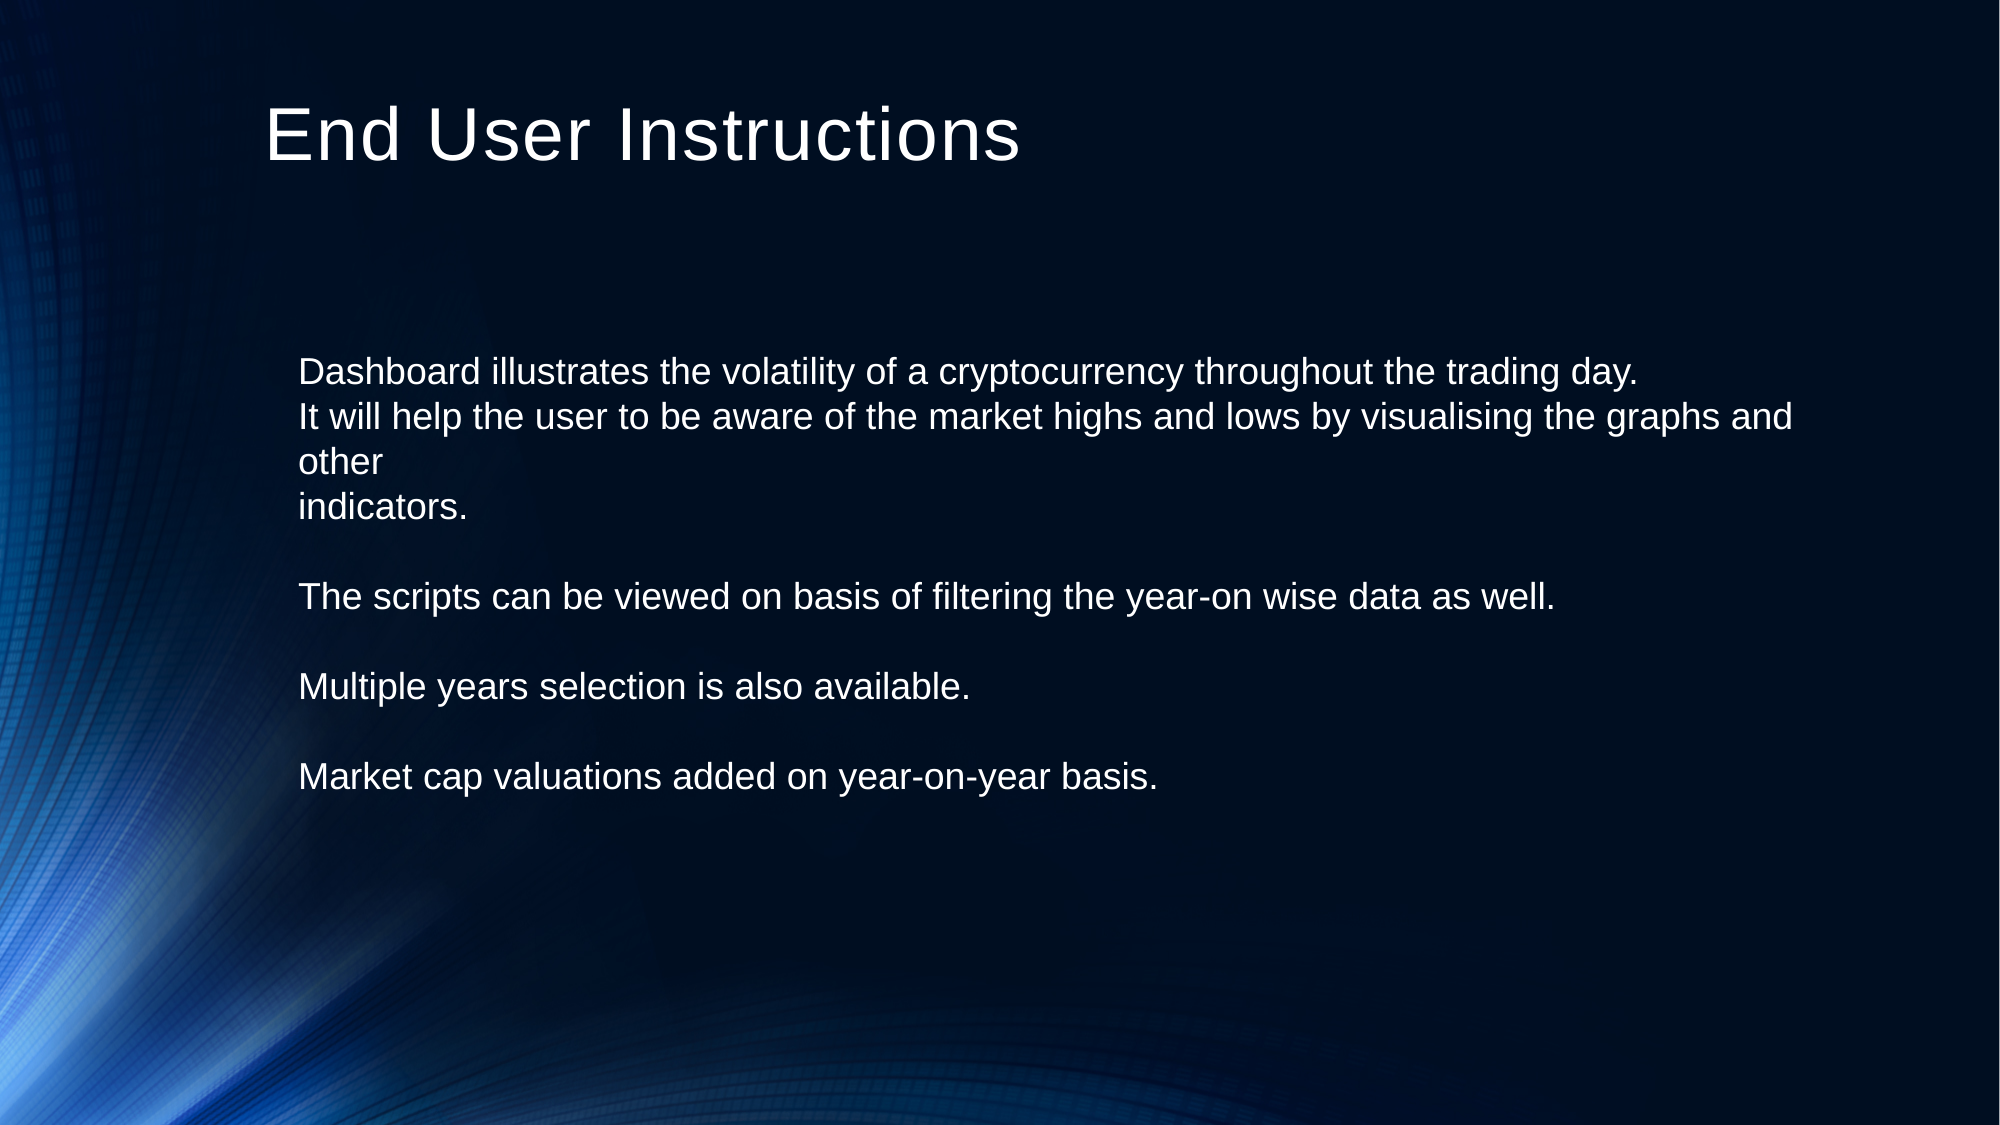

# End User Instructions
Dashboard illustrates the volatility of a cryptocurrency throughout the trading day.
It will help the user to be aware of the market highs and lows by visualising the graphs and other
indicators.

The scripts can be viewed on basis of filtering the year-on wise data as well.

Multiple years selection is also available.
Market cap valuations added on year-on-year basis.